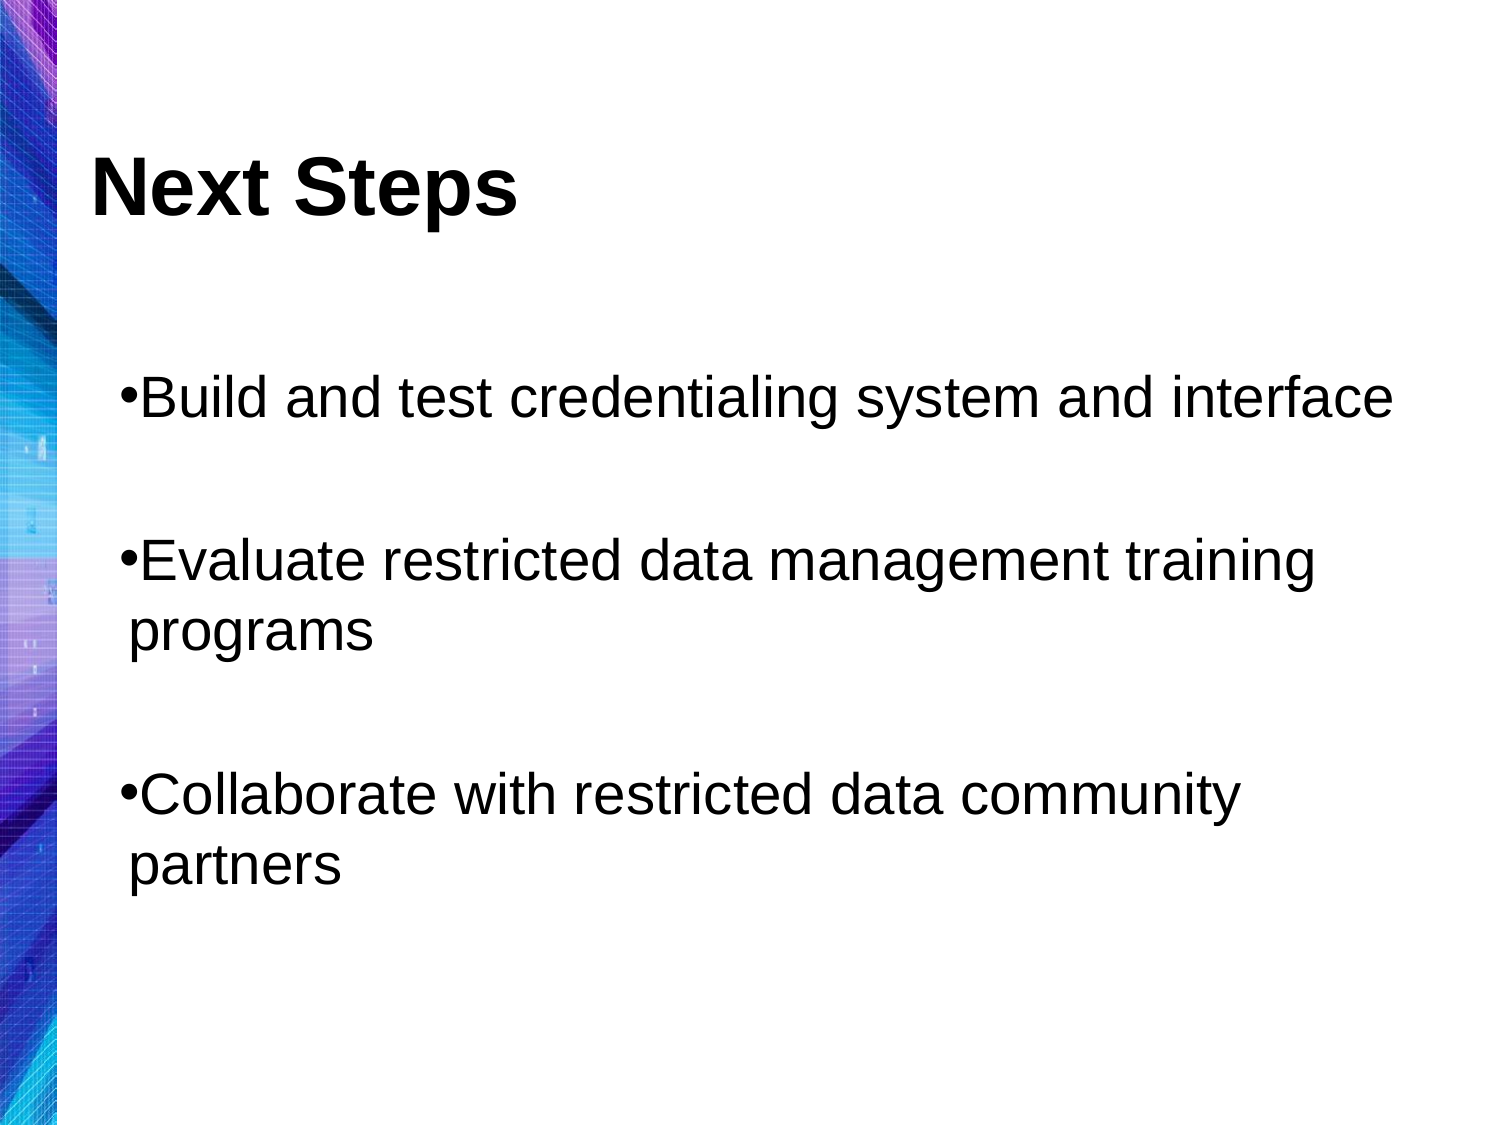

# Next Steps

Build and test credentialing system and interface

Evaluate restricted data management training programs

Collaborate with restricted data community partners